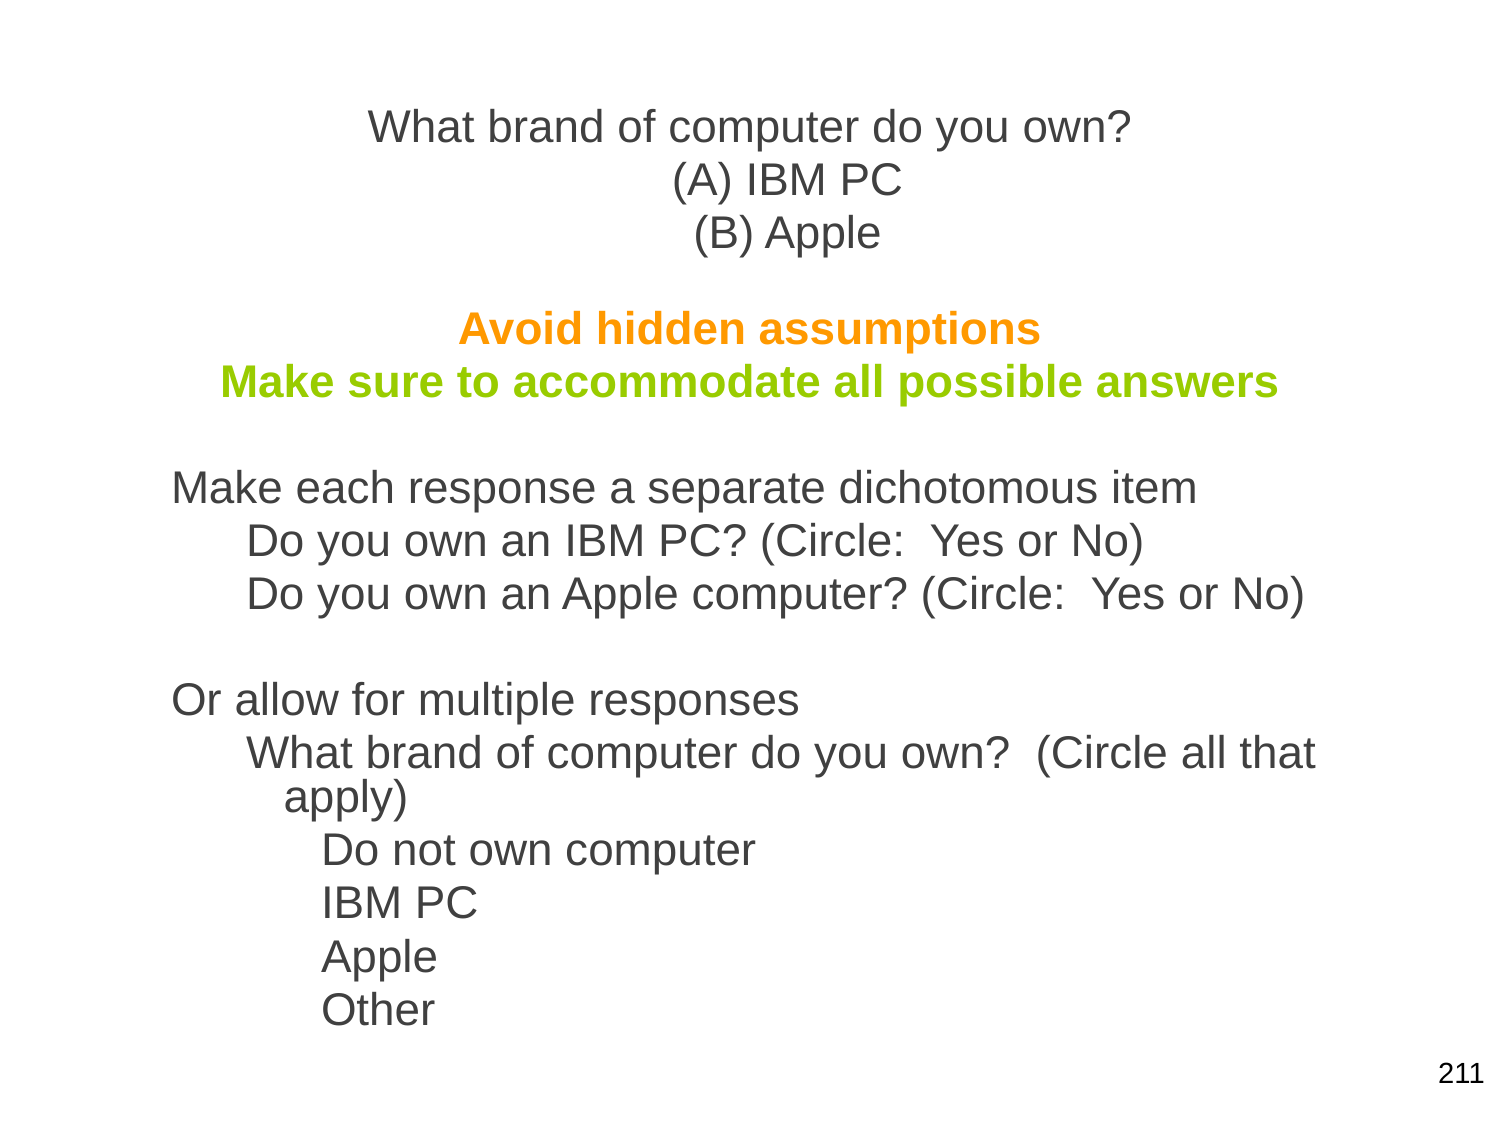

What brand of computer do you own?
(A) IBM PC
(B) Apple

Avoid hidden assumptions
Make sure to accommodate all possible answers

Make each response a separate dichotomous item
Do you own an IBM PC? (Circle:  Yes or No)
Do you own an Apple computer? (Circle:  Yes or No)

Or allow for multiple responses
What brand of computer do you own?  (Circle all that apply)
Do not own computer
IBM PC
Apple
Other

211